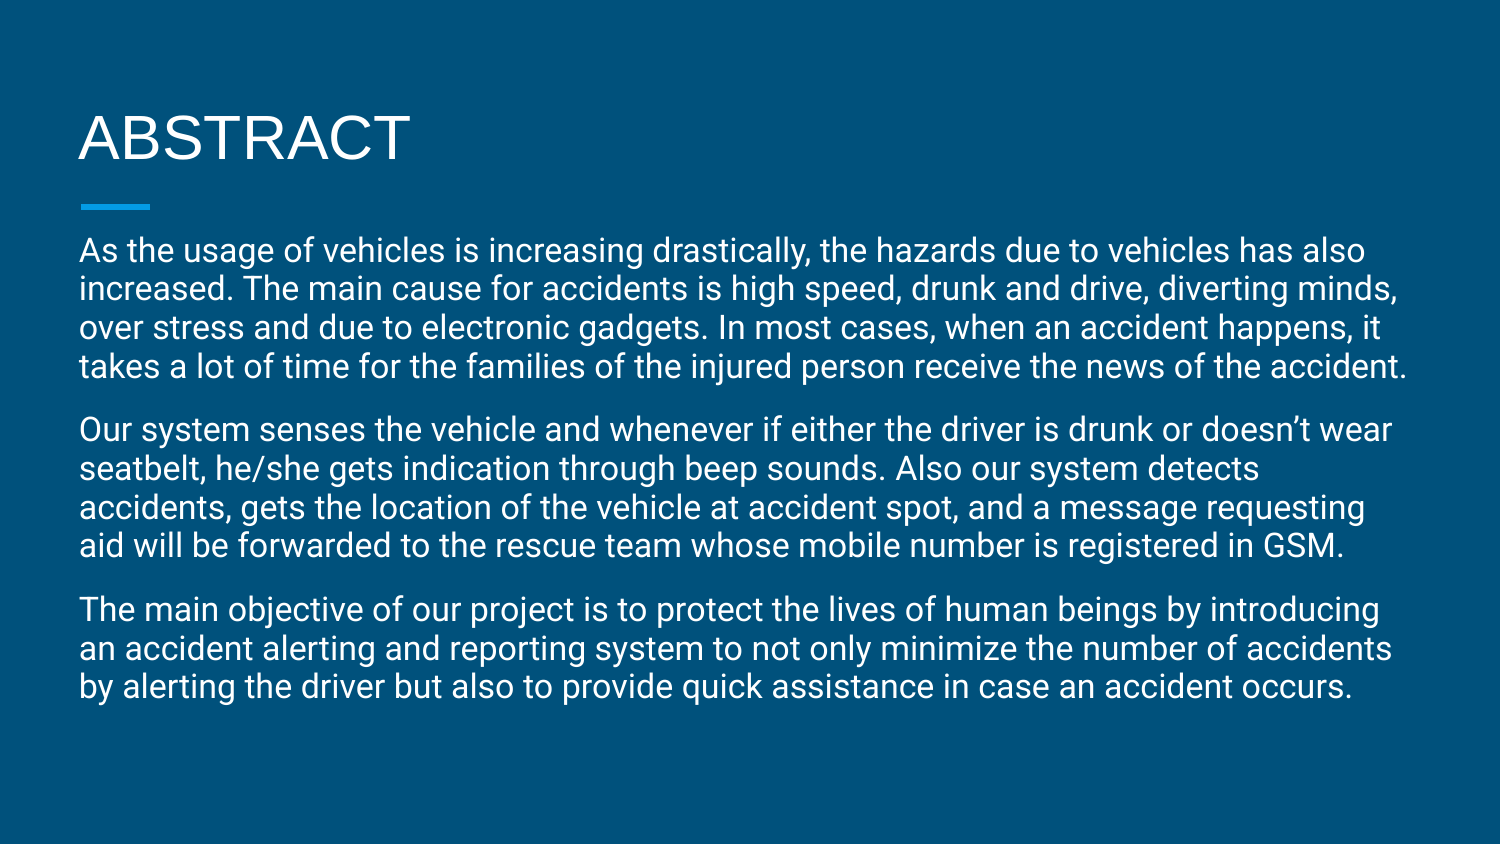

# ABSTRACT
As the usage of vehicles is increasing drastically, the hazards due to vehicles has also increased. The main cause for accidents is high speed, drunk and drive, diverting minds, over stress and due to electronic gadgets. In most cases, when an accident happens, it takes a lot of time for the families of the injured person receive the news of the accident.
Our system senses the vehicle and whenever if either the driver is drunk or doesn’t wear seatbelt, he/she gets indication through beep sounds. Also our system detects accidents, gets the location of the vehicle at accident spot, and a message requesting aid will be forwarded to the rescue team whose mobile number is registered in GSM.
The main objective of our project is to protect the lives of human beings by introducing an accident alerting and reporting system to not only minimize the number of accidents by alerting the driver but also to provide quick assistance in case an accident occurs.